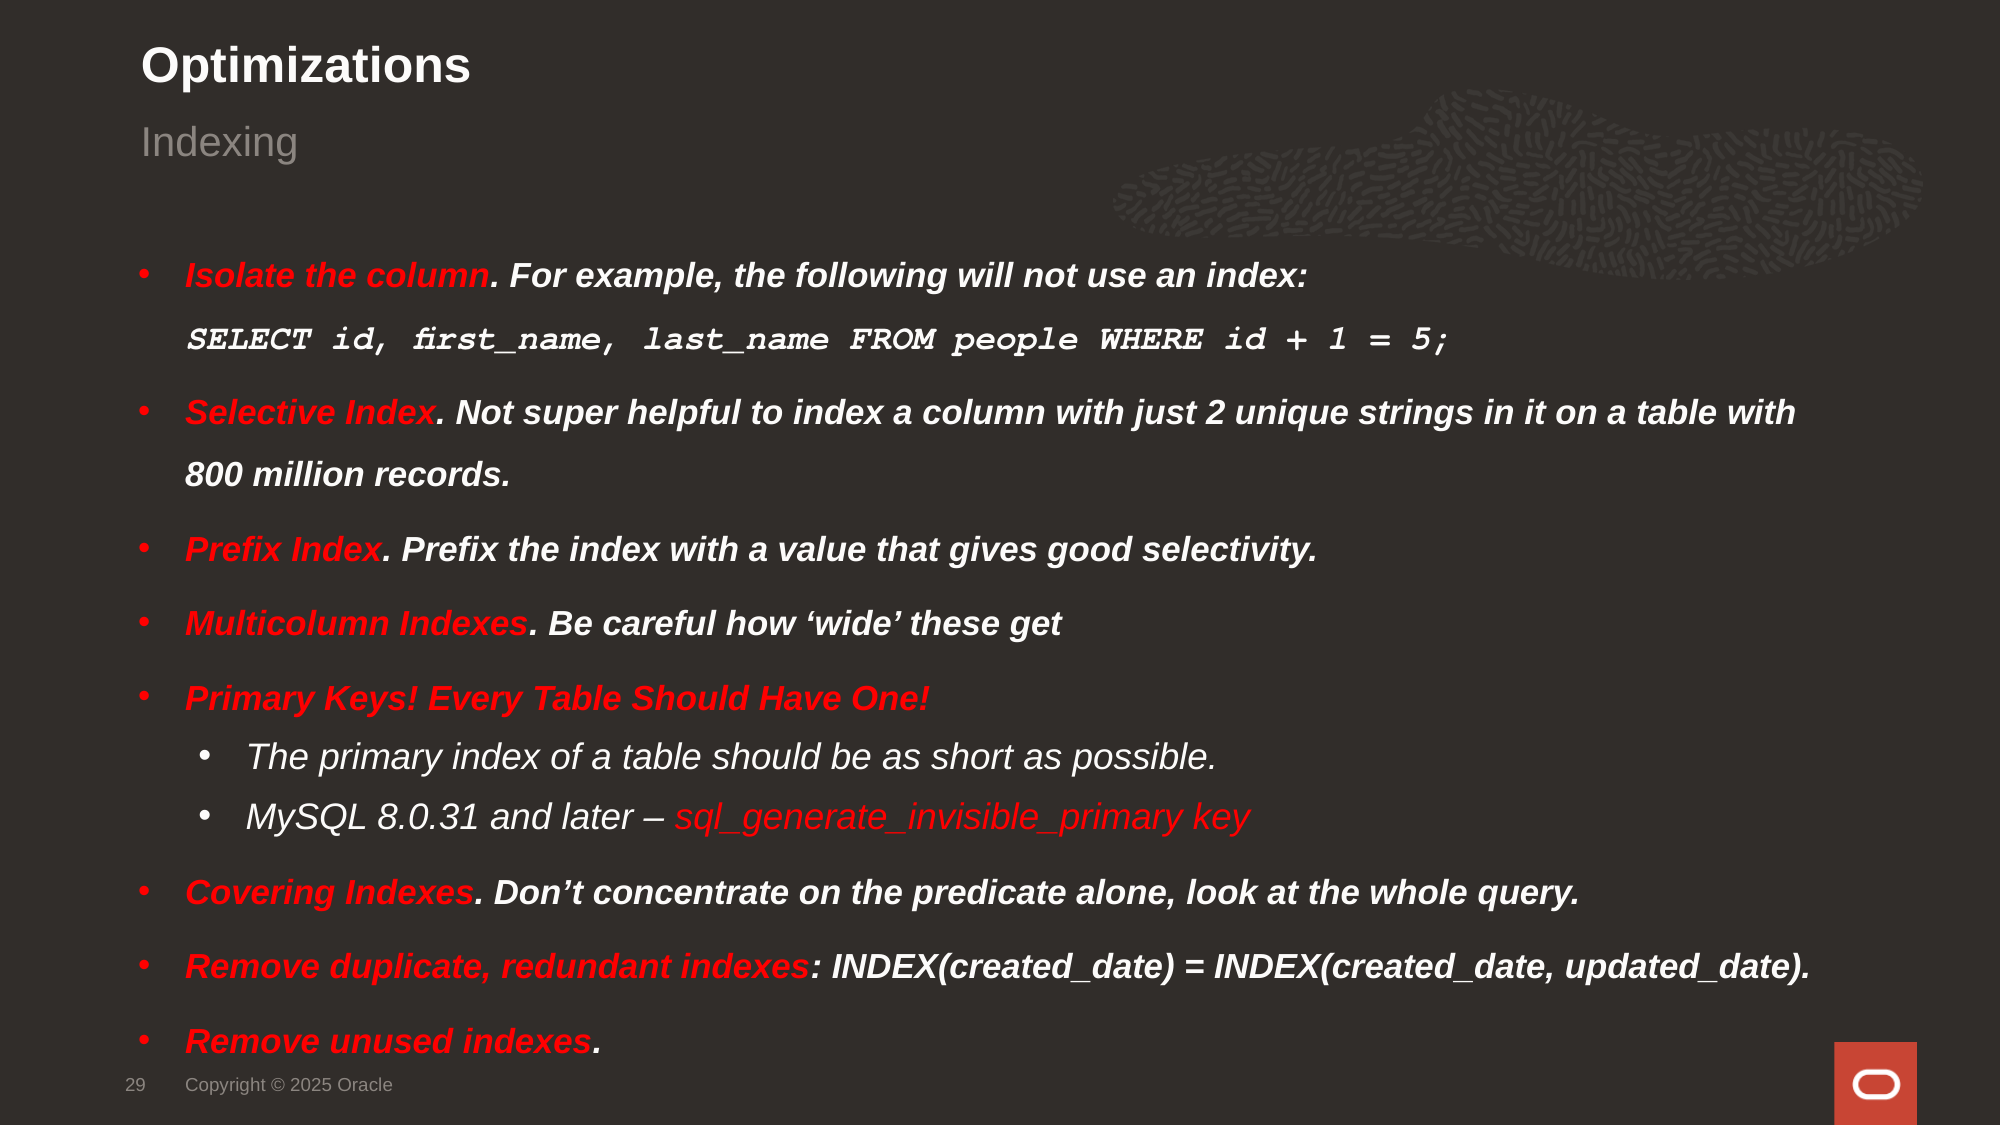

Optimizations
Indexing

Isolate the column. For example, the following will not use an index:
SELECT id, first_name, last_name FROM people WHERE id + 1 = 5;
Selective Index. Not super helpful to index a column with just 2 unique strings in it on a table with 800 million records.
Prefix Index. Prefix the index with a value that gives good selectivity.
Multicolumn Indexes. Be careful how ‘wide’ these get
Primary Keys! Every Table Should Have One!
The primary index of a table should be as short as possible.
MySQL 8.0.31 and later – sql_generate_invisible_primary key
Covering Indexes. Don’t concentrate on the predicate alone, look at the whole query.
Remove duplicate, redundant indexes: INDEX(created_date) = INDEX(created_date, updated_date).
Remove unused indexes.

29
Copyright © 2025 Oracle